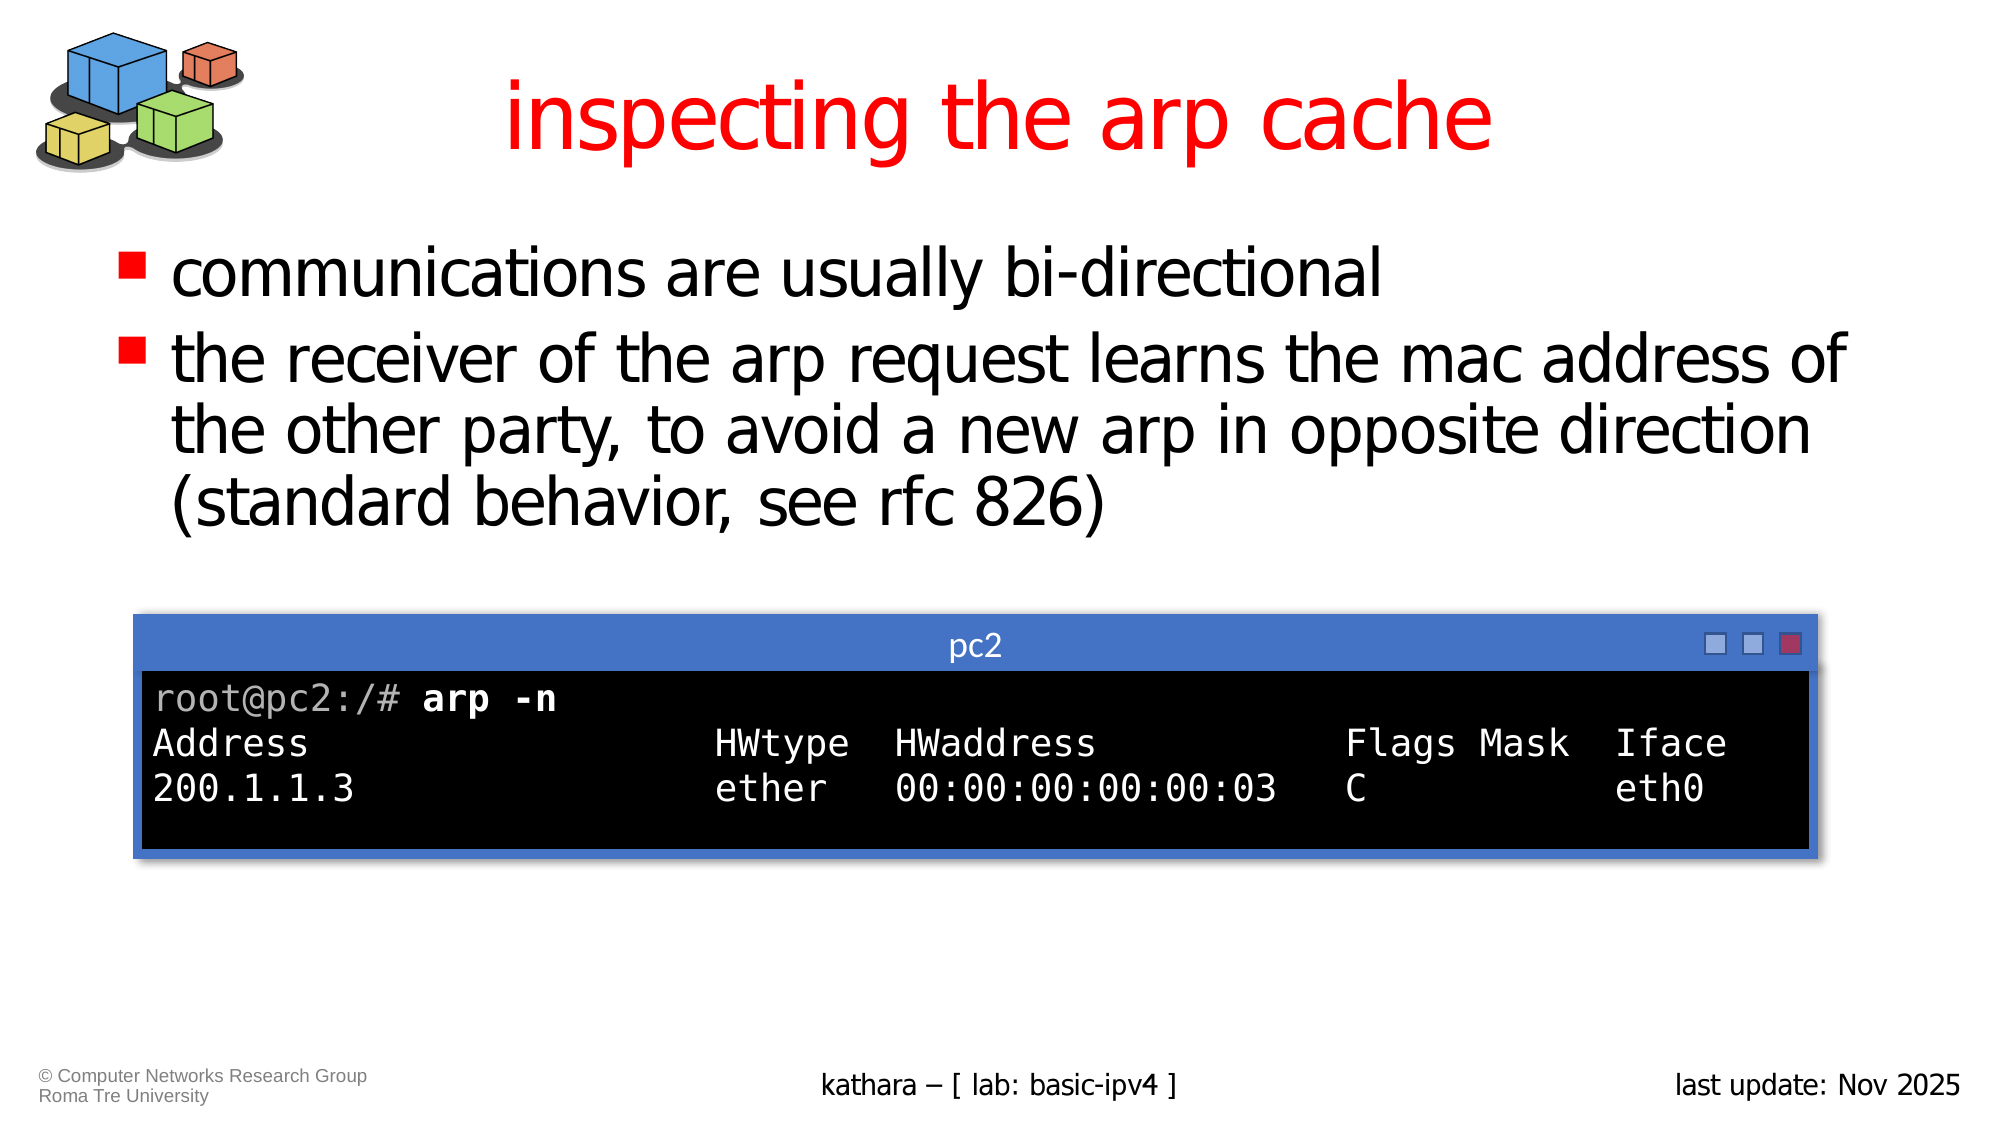

# inspecting the arp cache
communications are usually bi-directional
the receiver of the arp request learns the mac address of the other party, to avoid a new arp in opposite direction (standard behavior, see rfc 826)
pc2

root@pc2:/# arp -n
Address                  HWtype  HWaddress           Flags Mask  Iface
200.1.1.3                ether   00:00:00:00:00:03   C           eth0
kathara – [ lab: basic-ipv4 ]
last update: Nov 2025